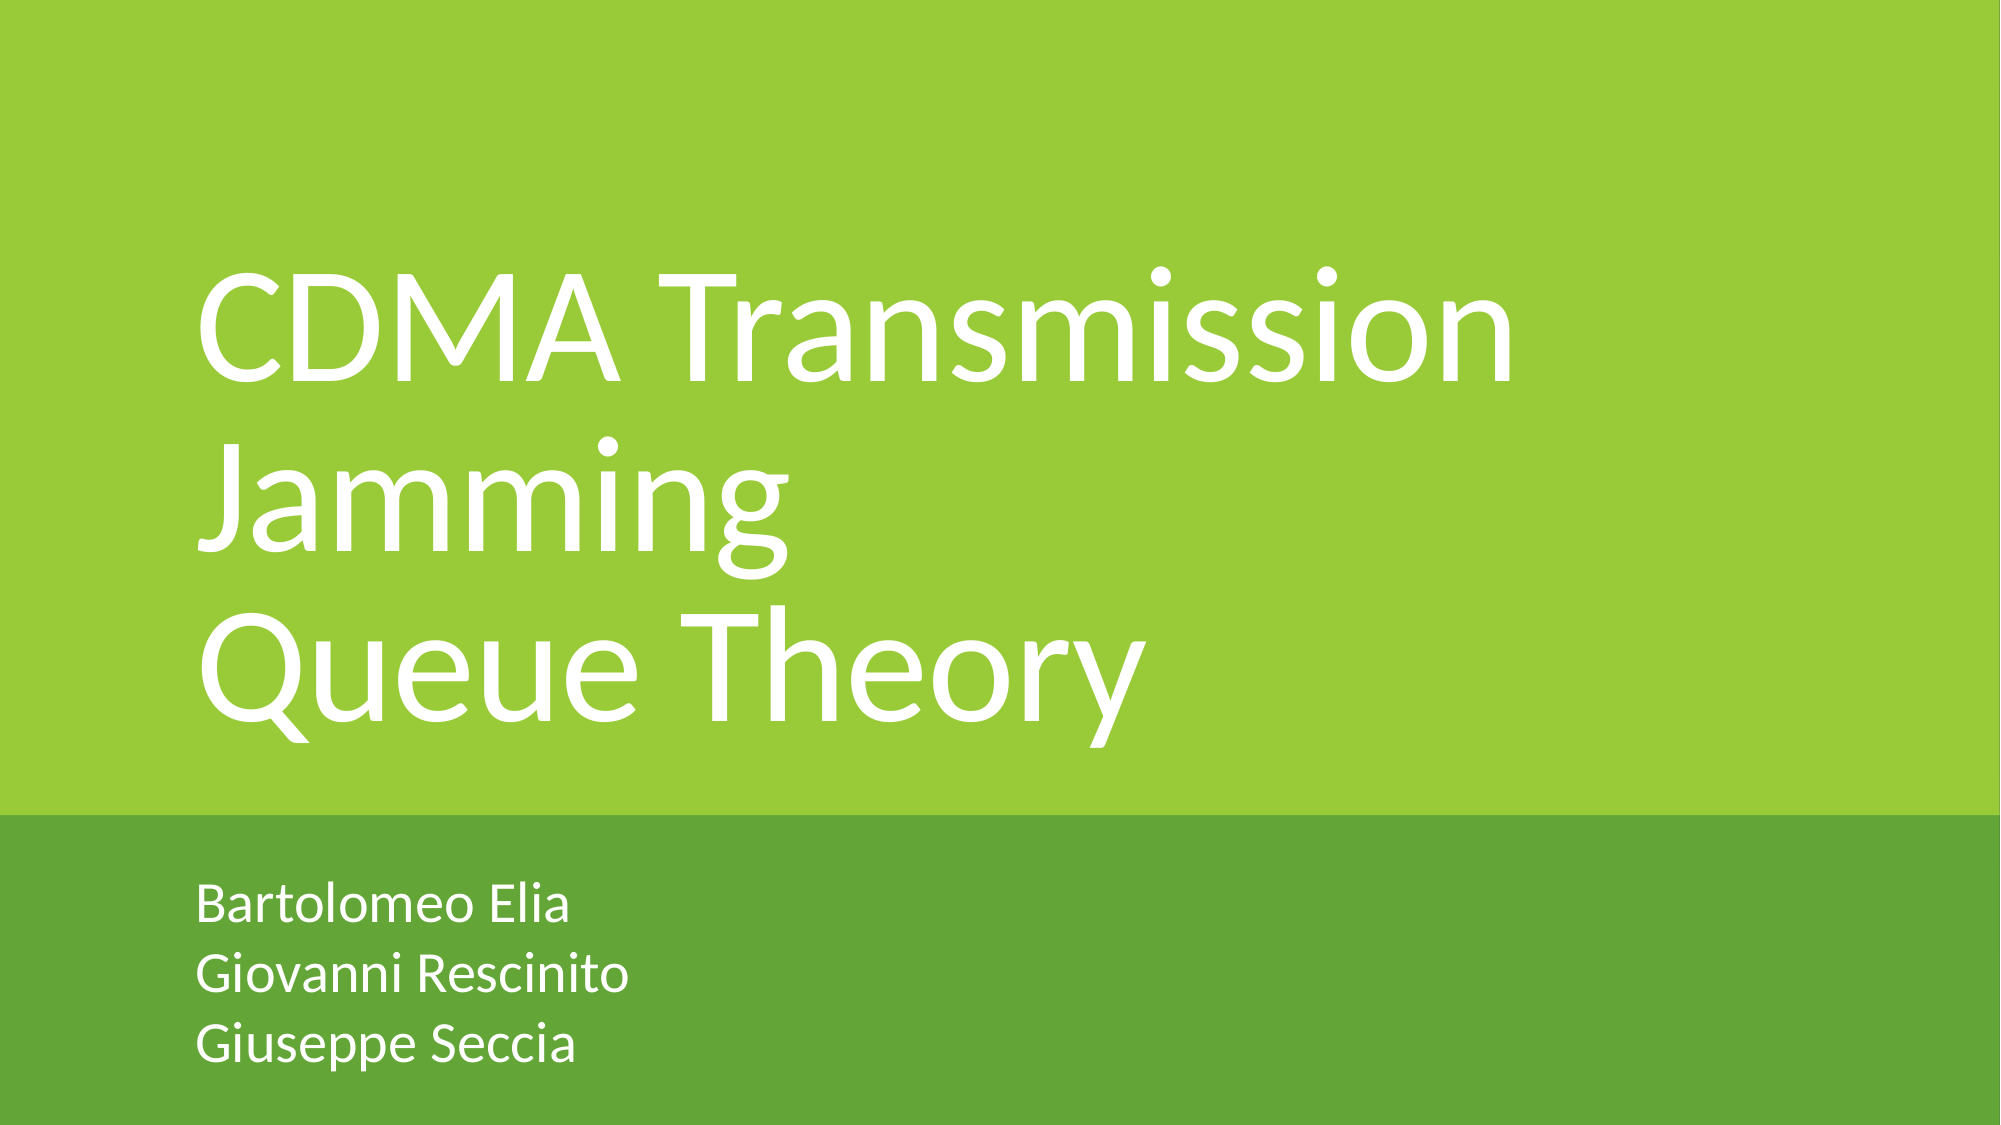

# CDMA Transmission Jamming Queue Theory

Bartolomeo Elia
Giovanni Rescinito
Giuseppe Seccia